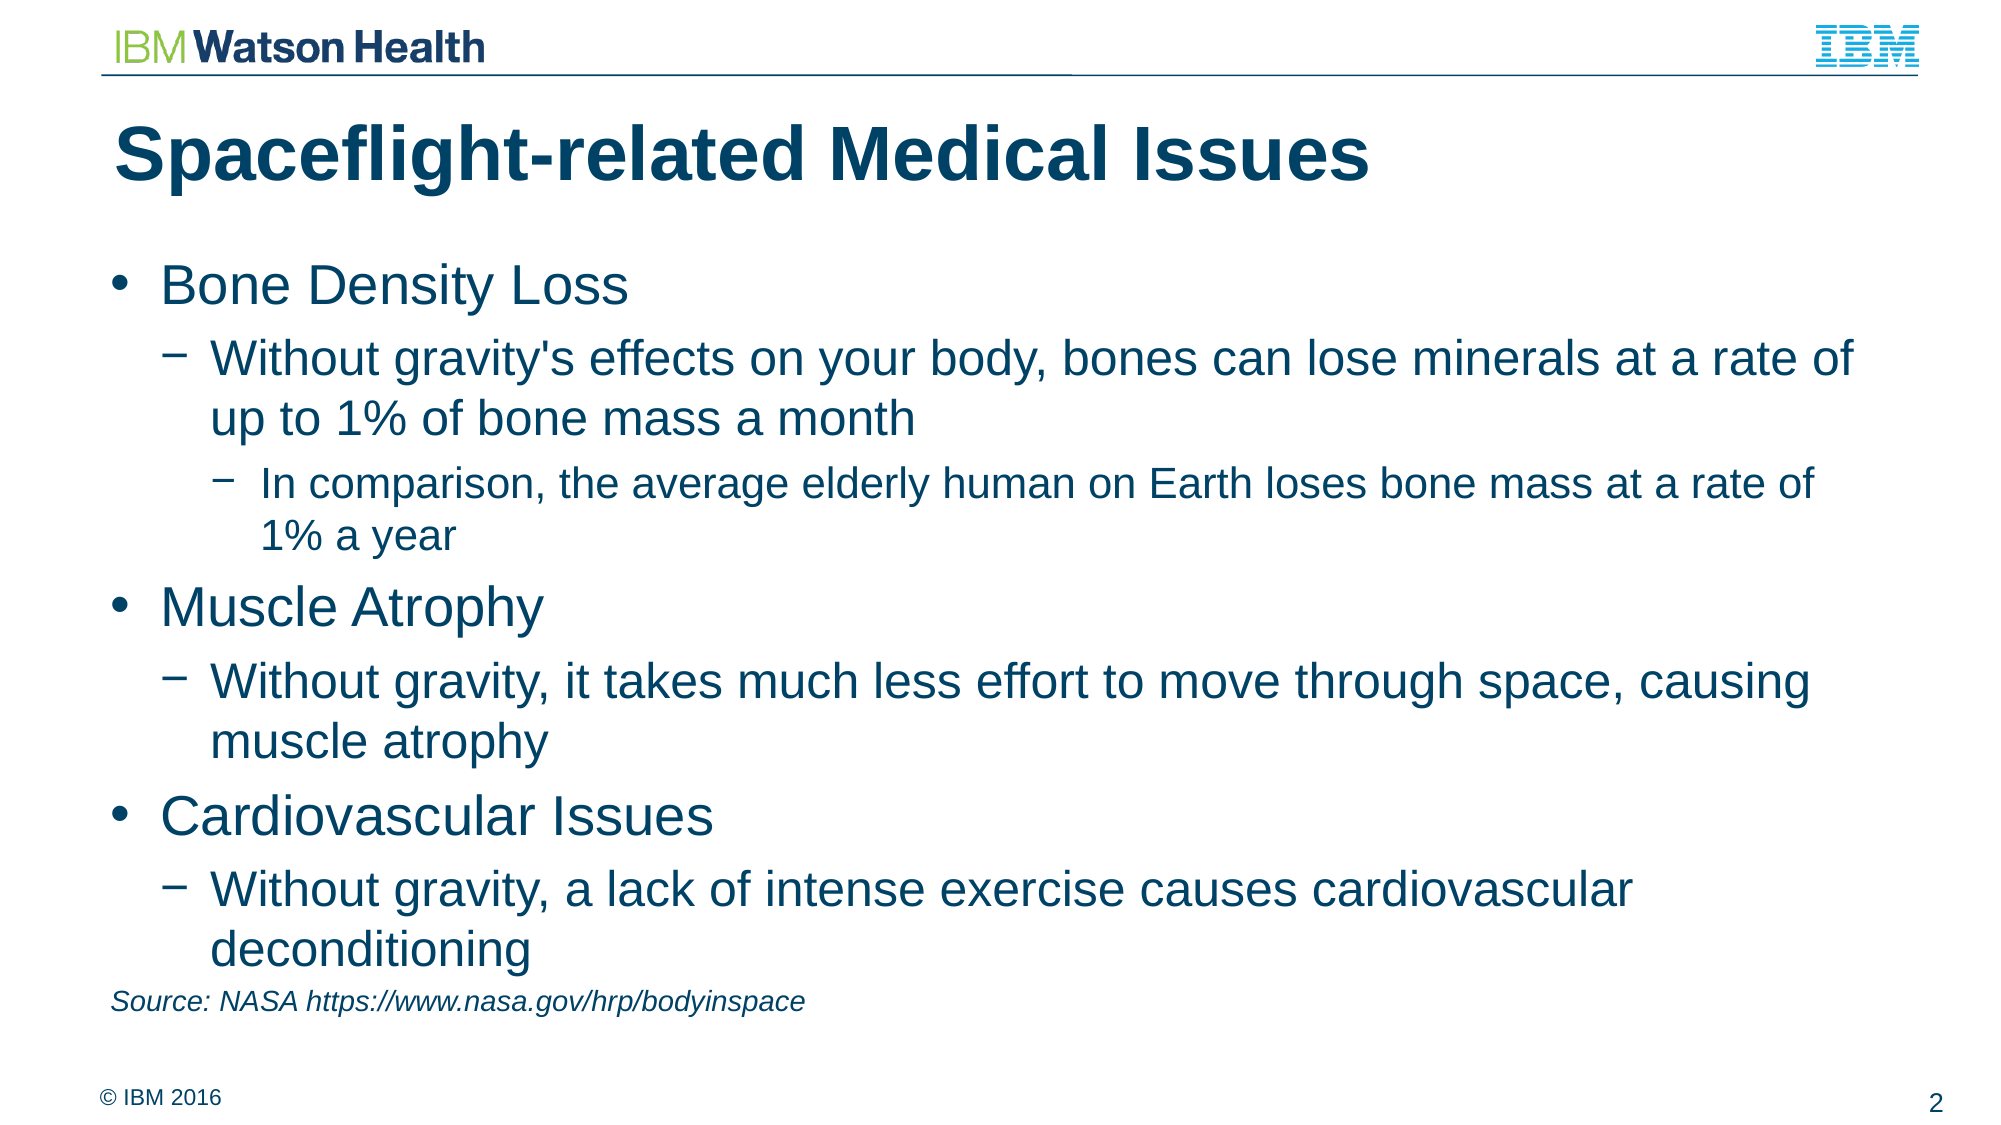

# Spaceflight-related Medical Issues
Bone Density Loss
Without gravity's effects on your body, bones can lose minerals at a rate of up to 1% of bone mass a month
In comparison, the average elderly human on Earth loses bone mass at a rate of 1% a year
Muscle Atrophy
Without gravity, it takes much less effort to move through space, causing muscle atrophy
Cardiovascular Issues
Without gravity, a lack of intense exercise causes cardiovascular deconditioning
Source: NASA https://www.nasa.gov/hrp/bodyinspace